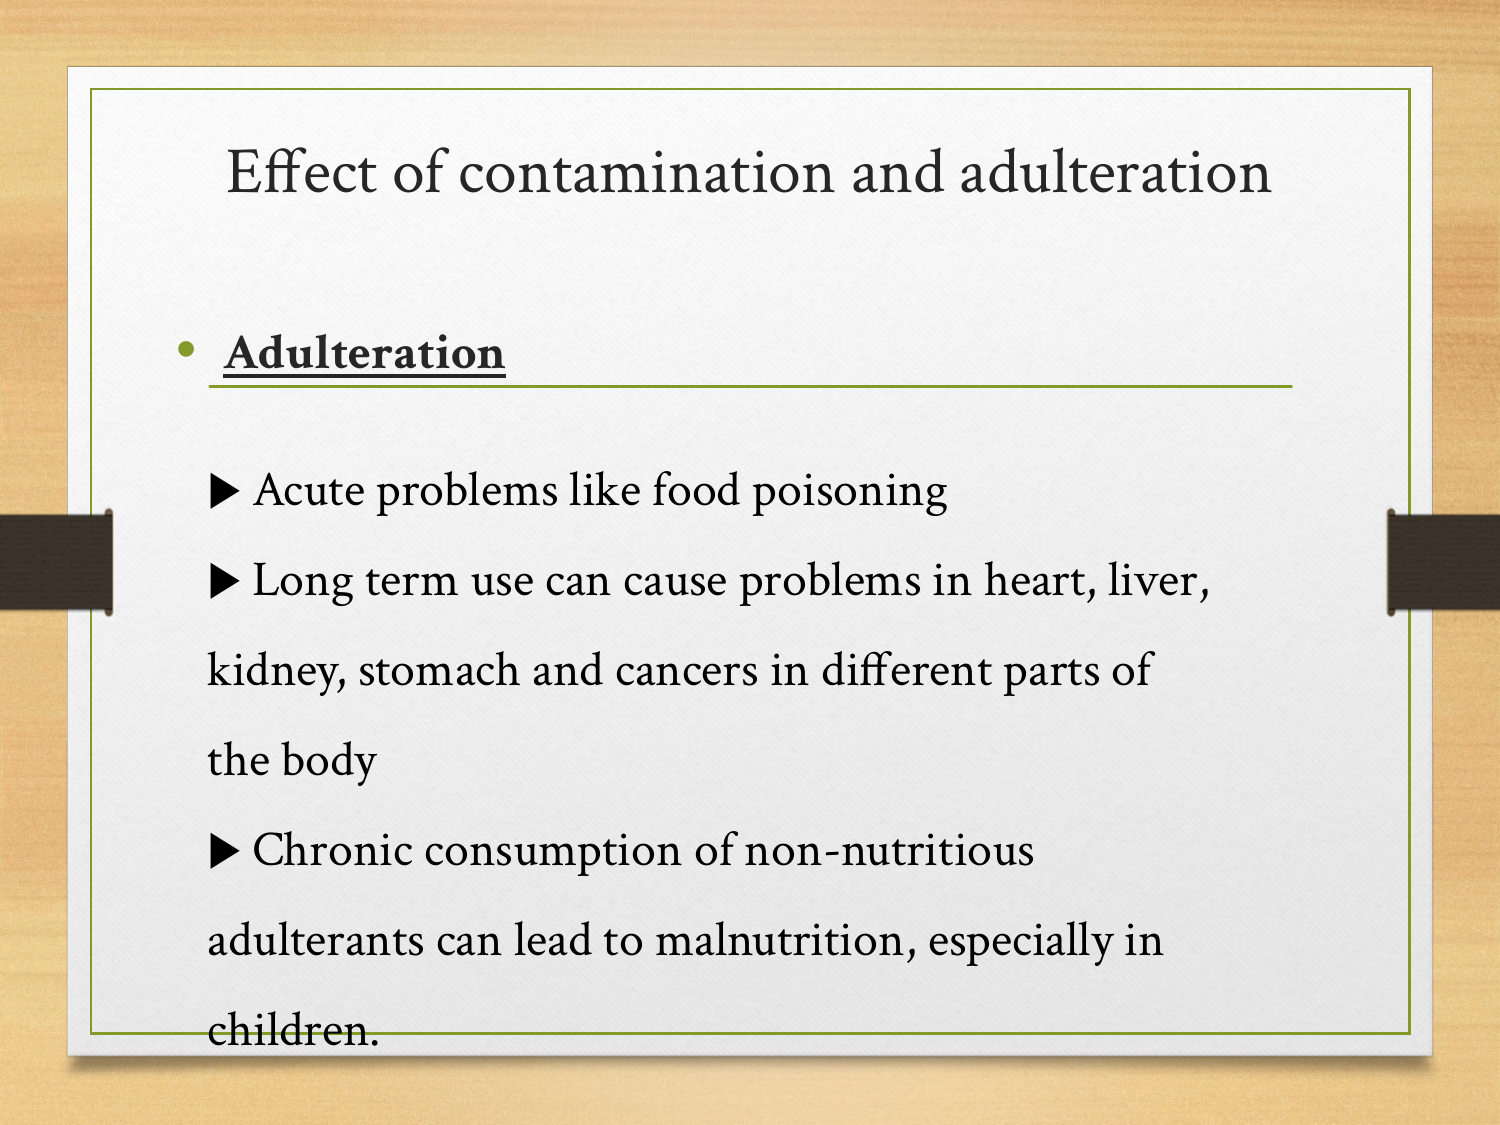

# Effect of contamination and adulteration
Adulteration

▶ Acute problems like food poisoning
▶ Long term use can cause problems in heart, liver, kidney, stomach and cancers in different parts of the body
▶ Chronic consumption of non-nutritious adulterants can lead to malnutrition, especially in children.